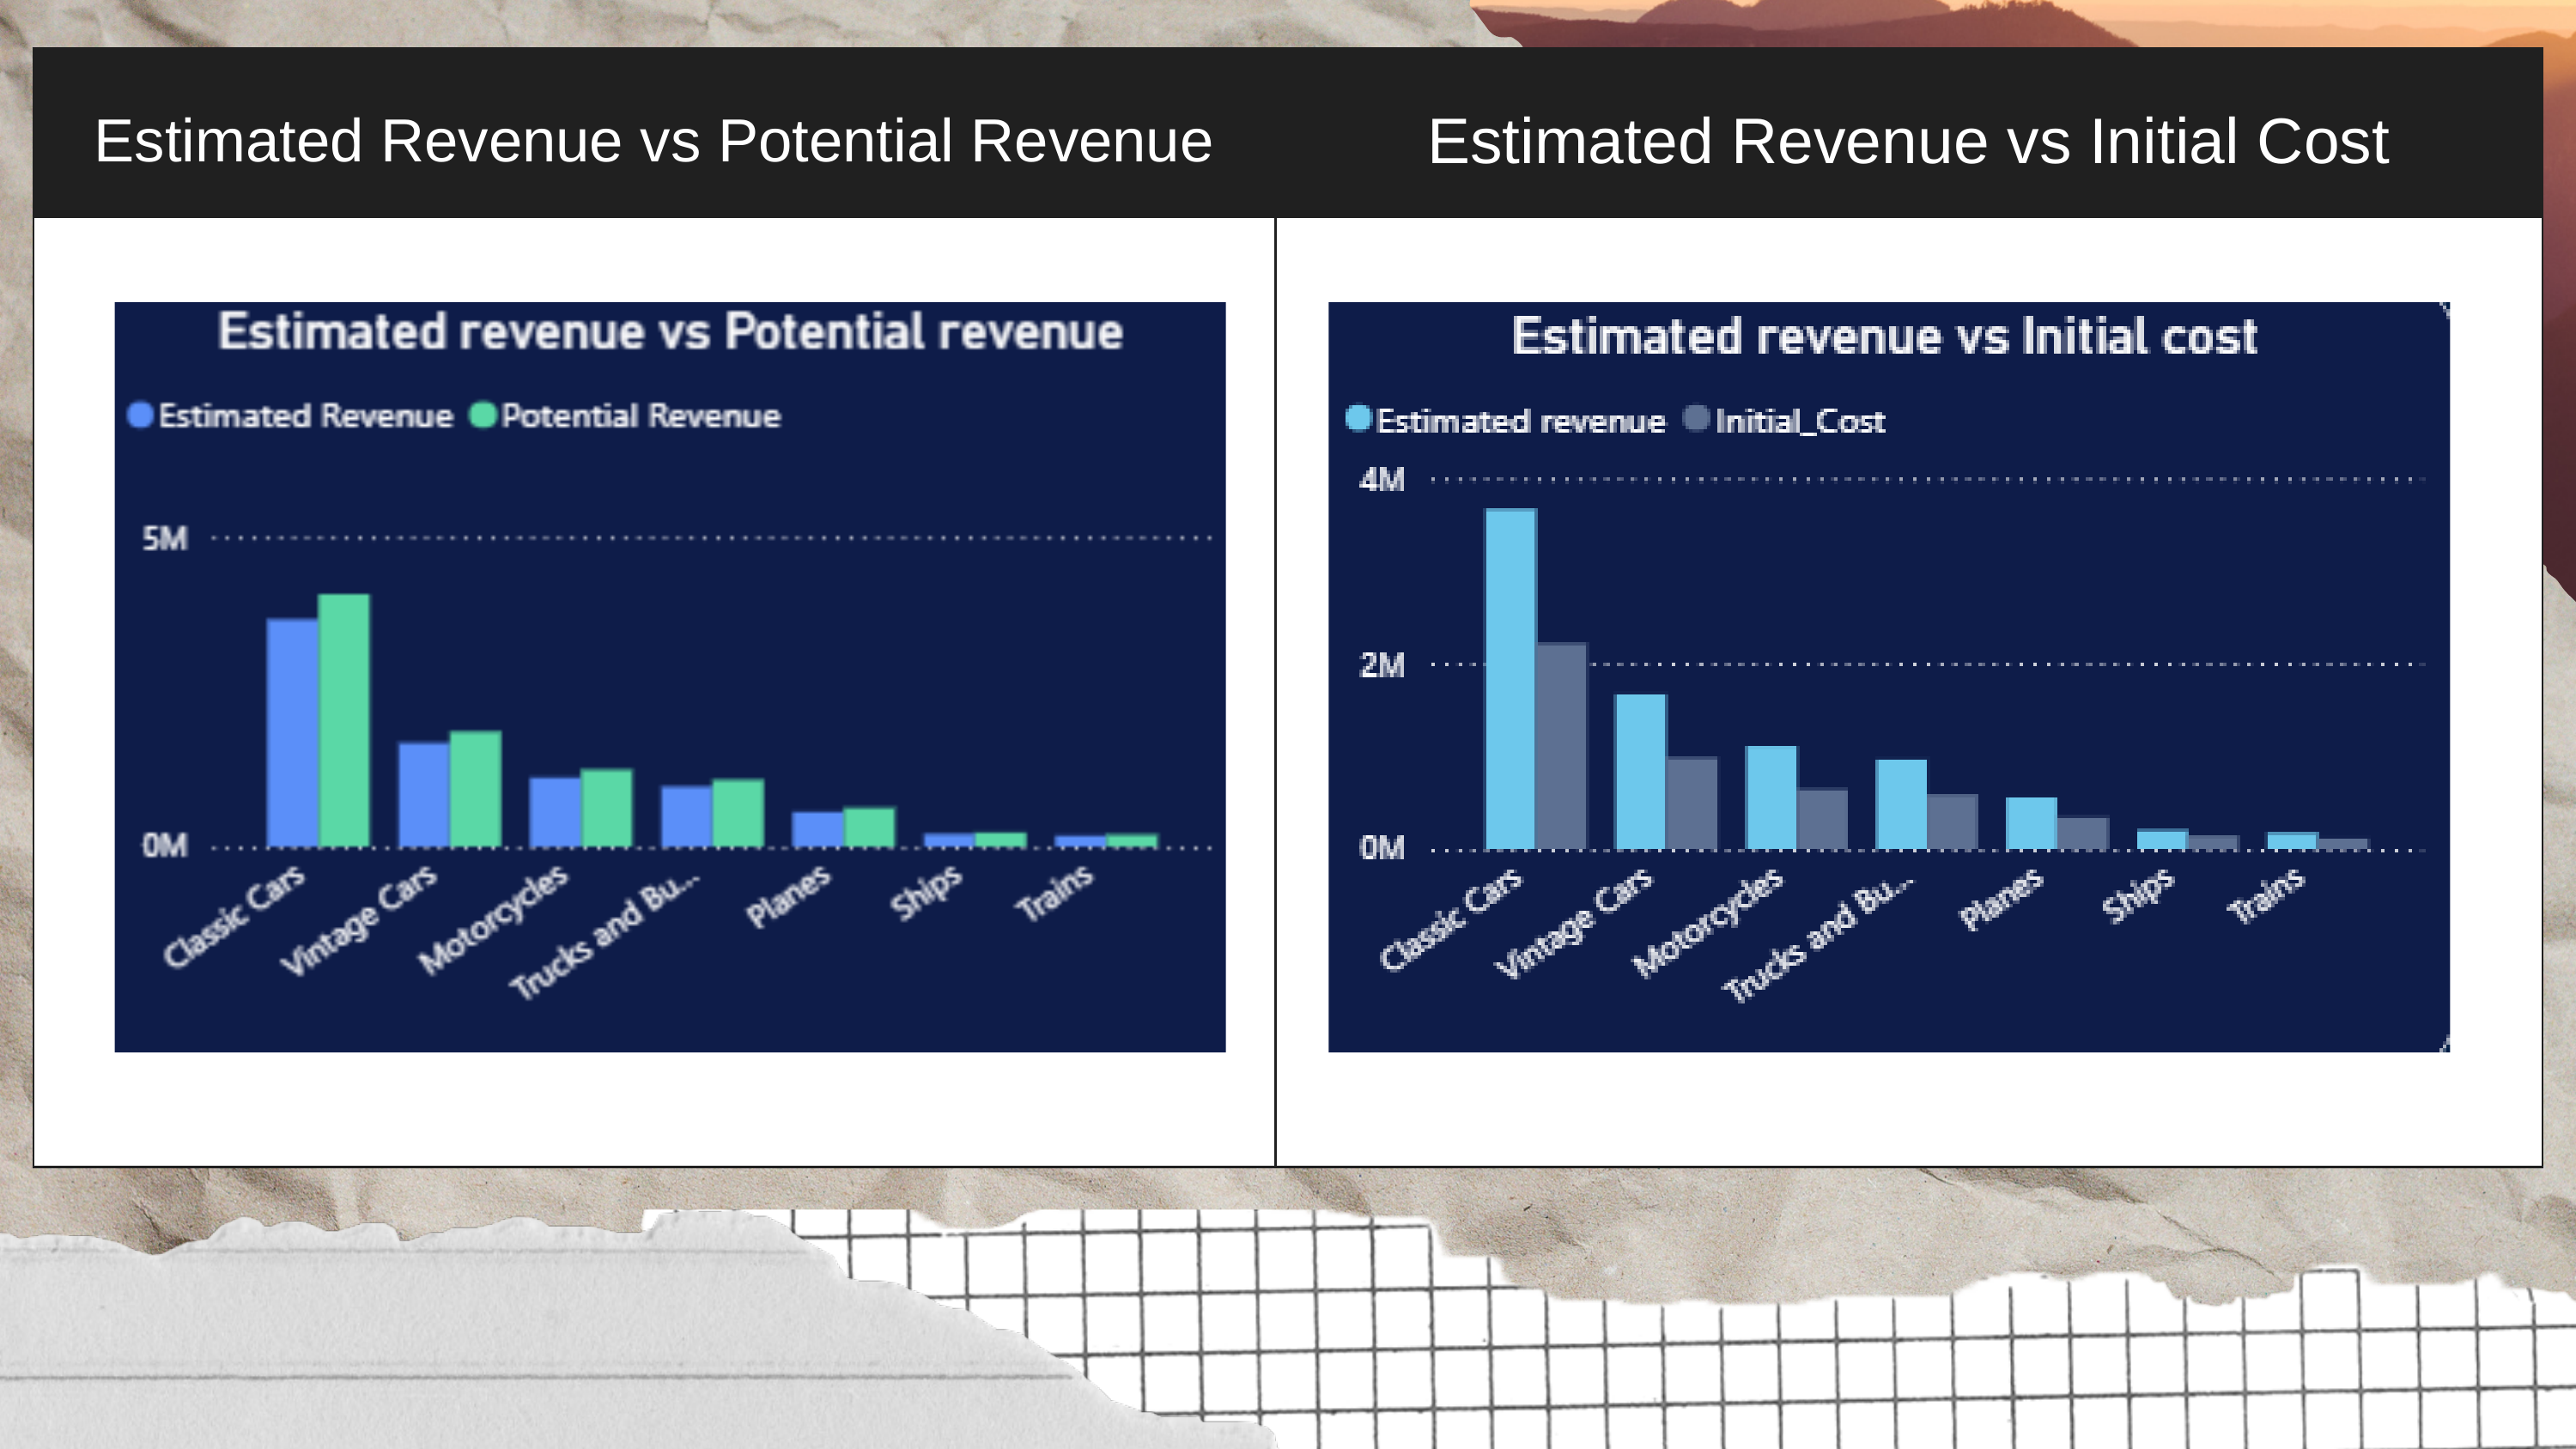

| Estimated Revenue vs Potential Revenue | Estimated Revenue vs Initial Cost |
| --- | --- |
|  |  |